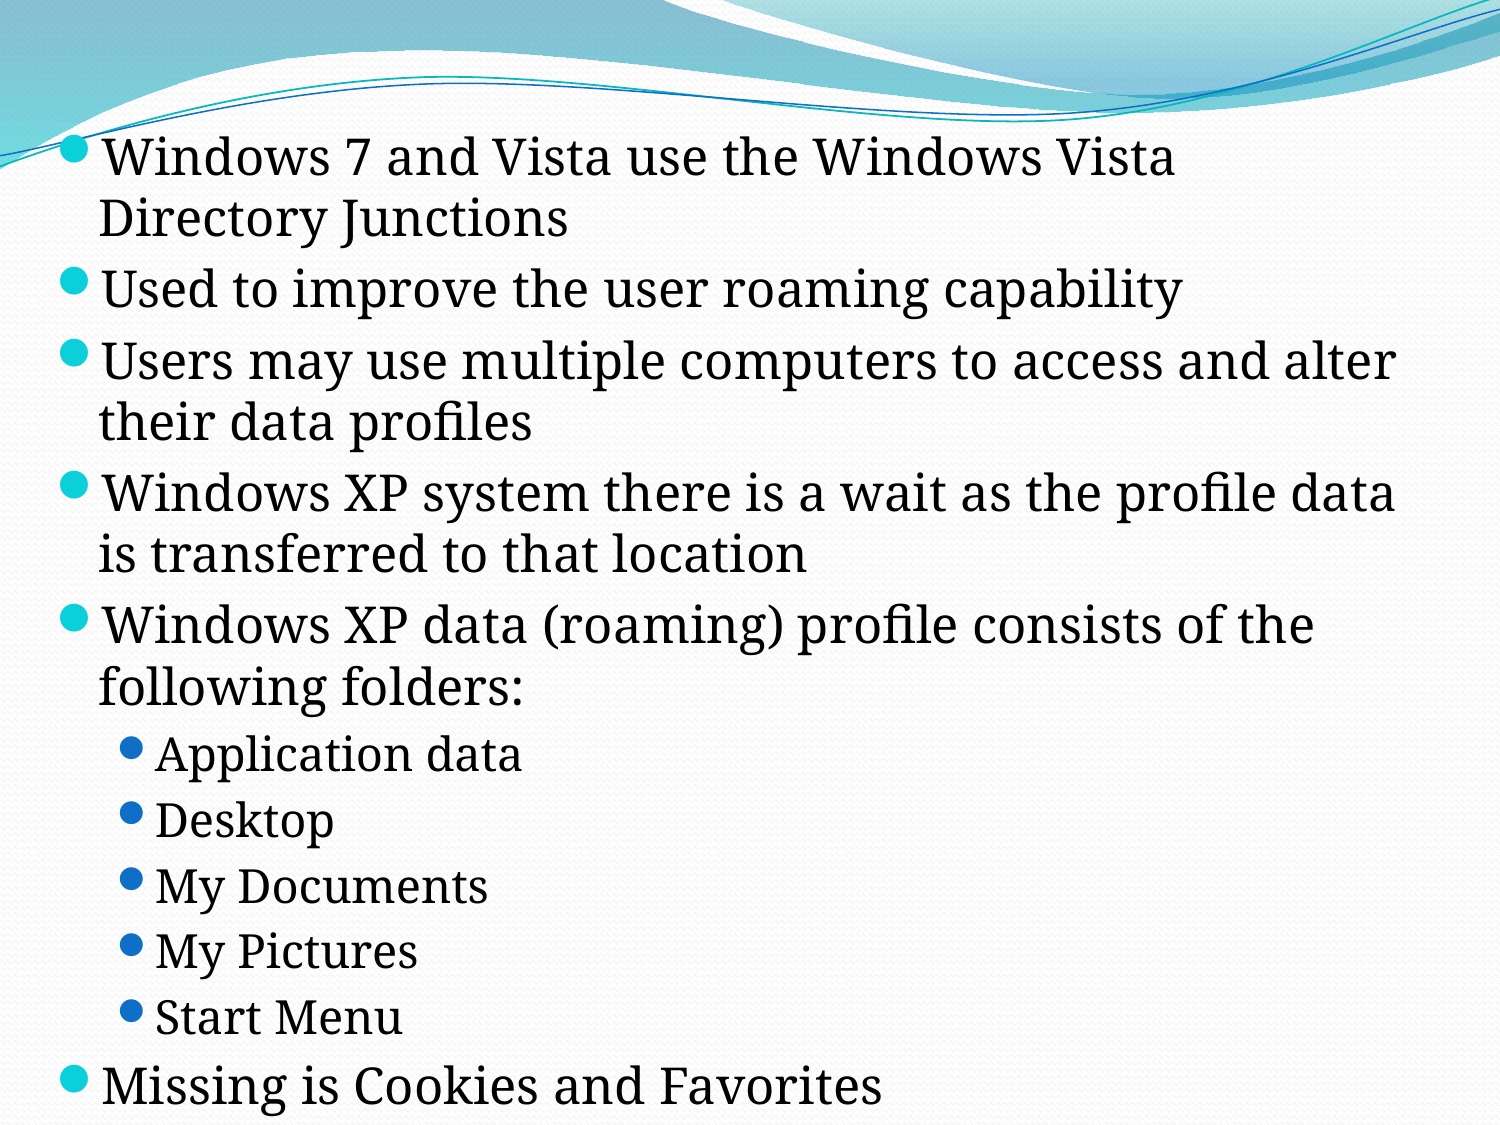

Windows 7 and Vista use the Windows Vista Directory Junctions
Used to improve the user roaming capability
Users may use multiple computers to access and alter their data profiles
Windows XP system there is a wait as the profile data is transferred to that location
Windows XP data (roaming) profile consists of the following folders:
Application data
Desktop
My Documents
My Pictures
Start Menu
Missing is Cookies and Favorites